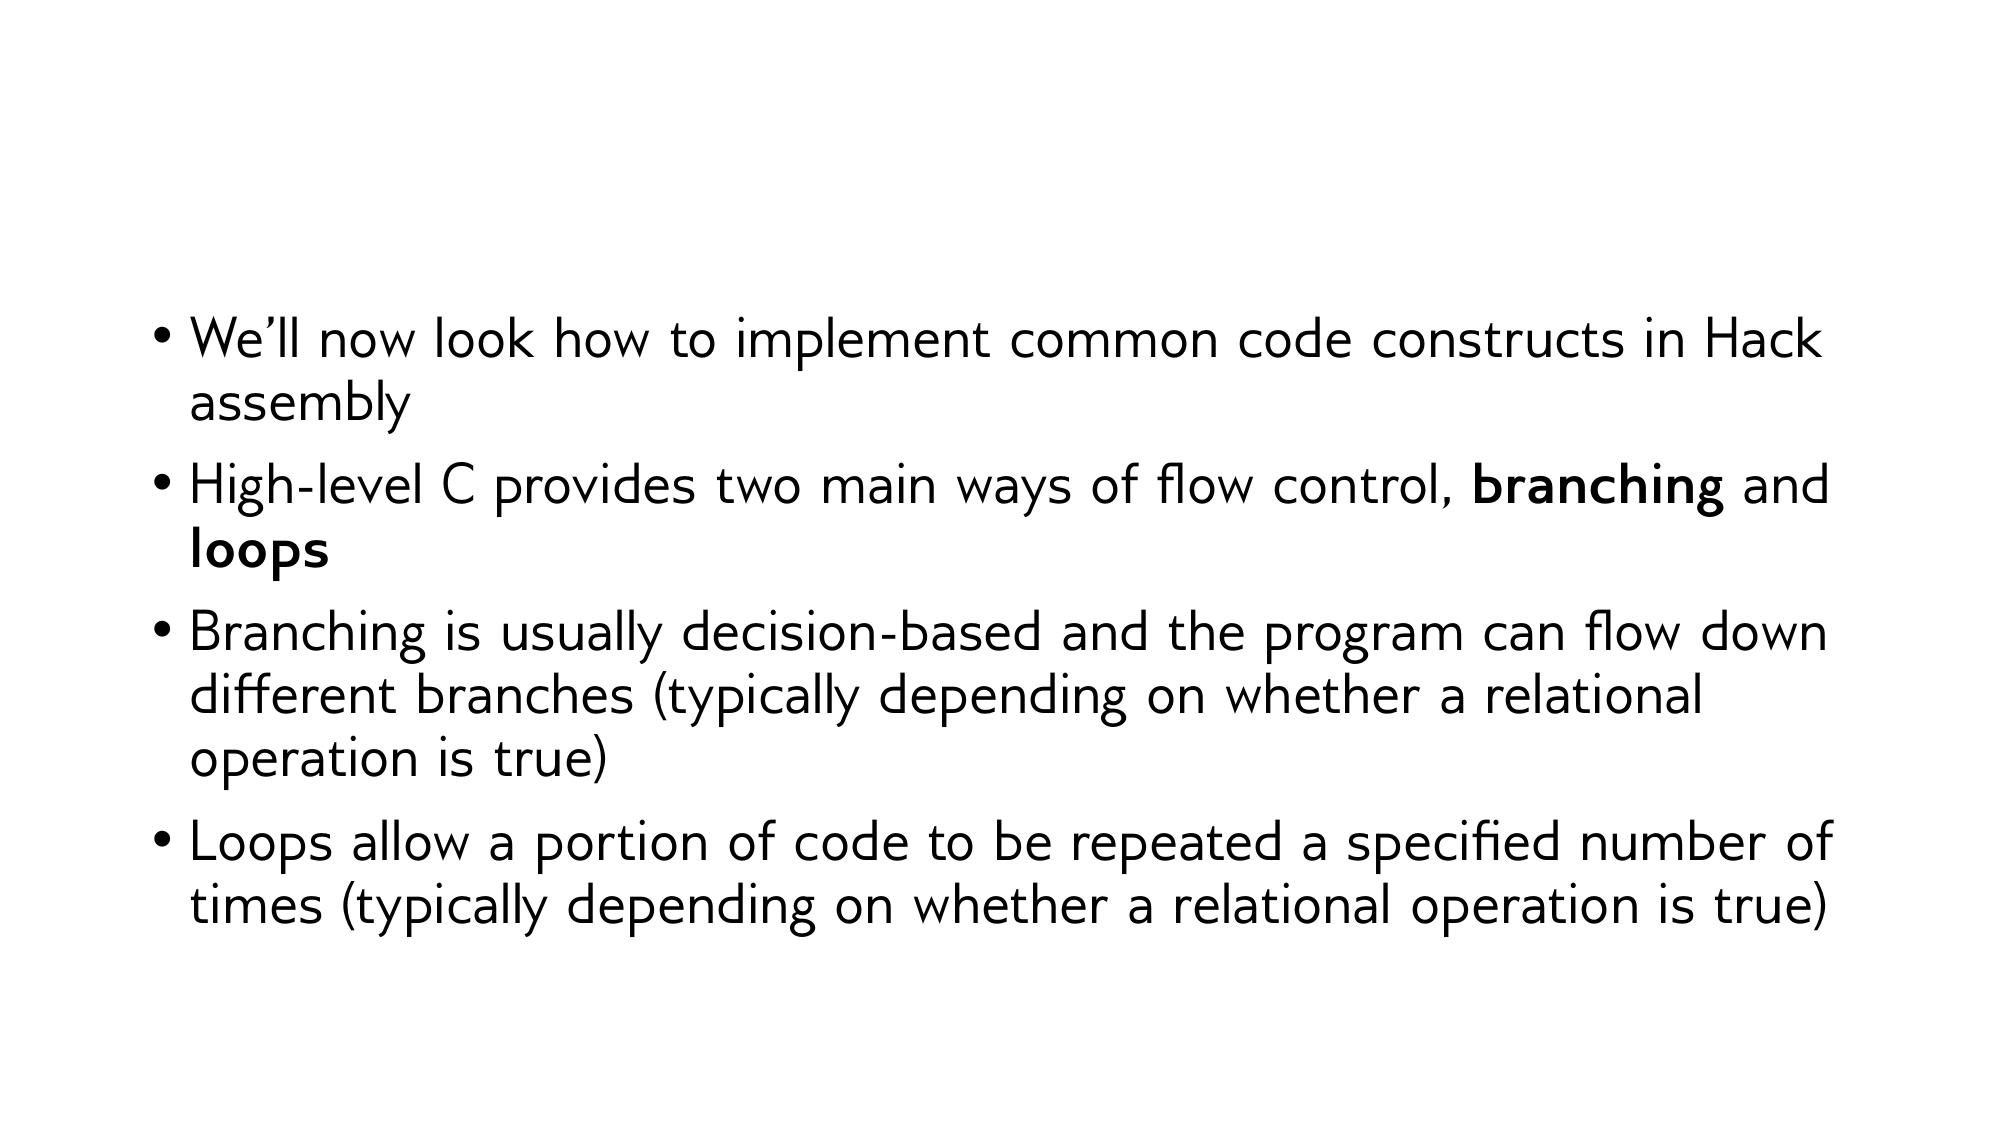

We’ll now look how to implement common code constructs in Hack assembly
High-level C provides two main ways of flow control, branching and loops
Branching is usually decision-based and the program can flow down different branches (typically depending on whether a relational operation is true)
Loops allow a portion of code to be repeated a specified number of times (typically depending on whether a relational operation is true)